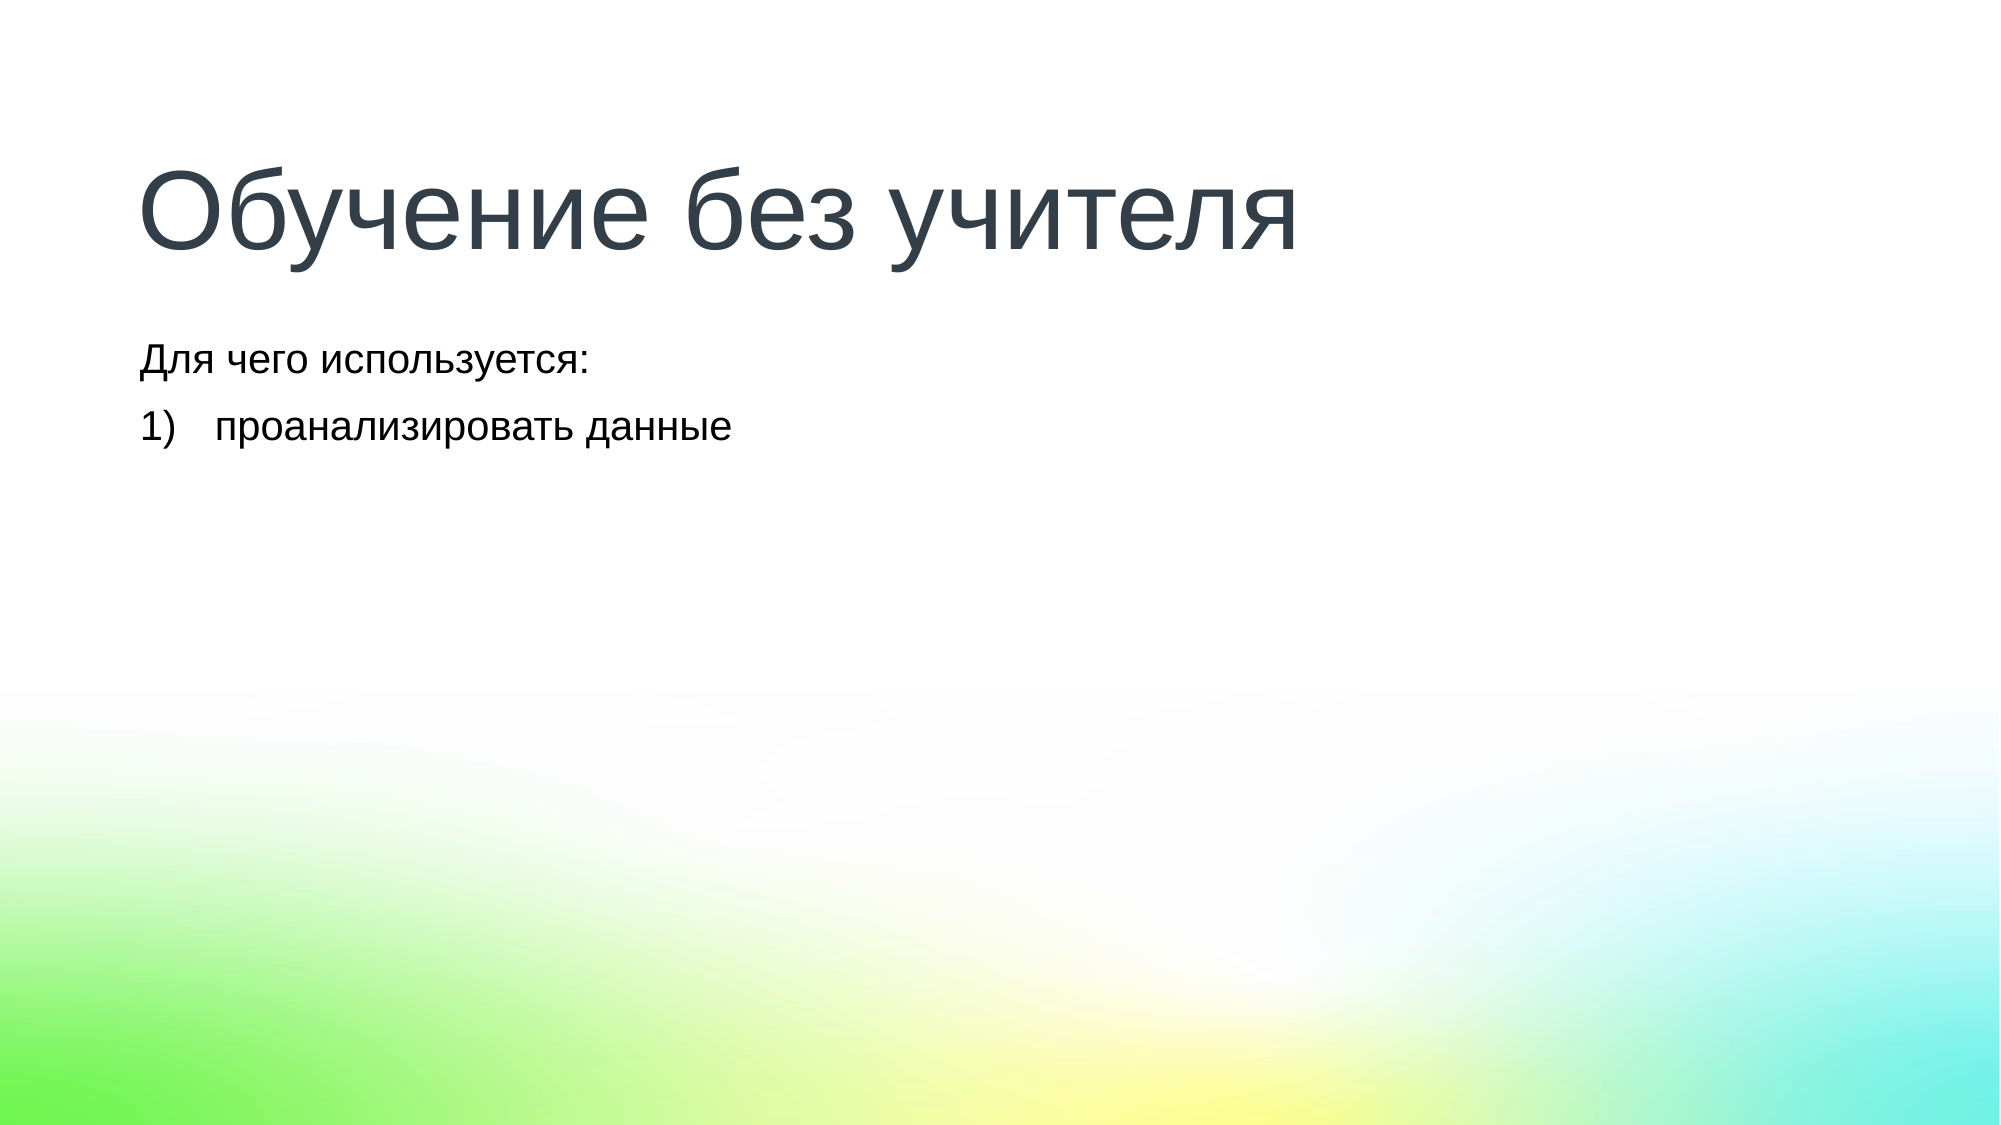

Обучение без учителя
Для чего используется:
проанализировать данные